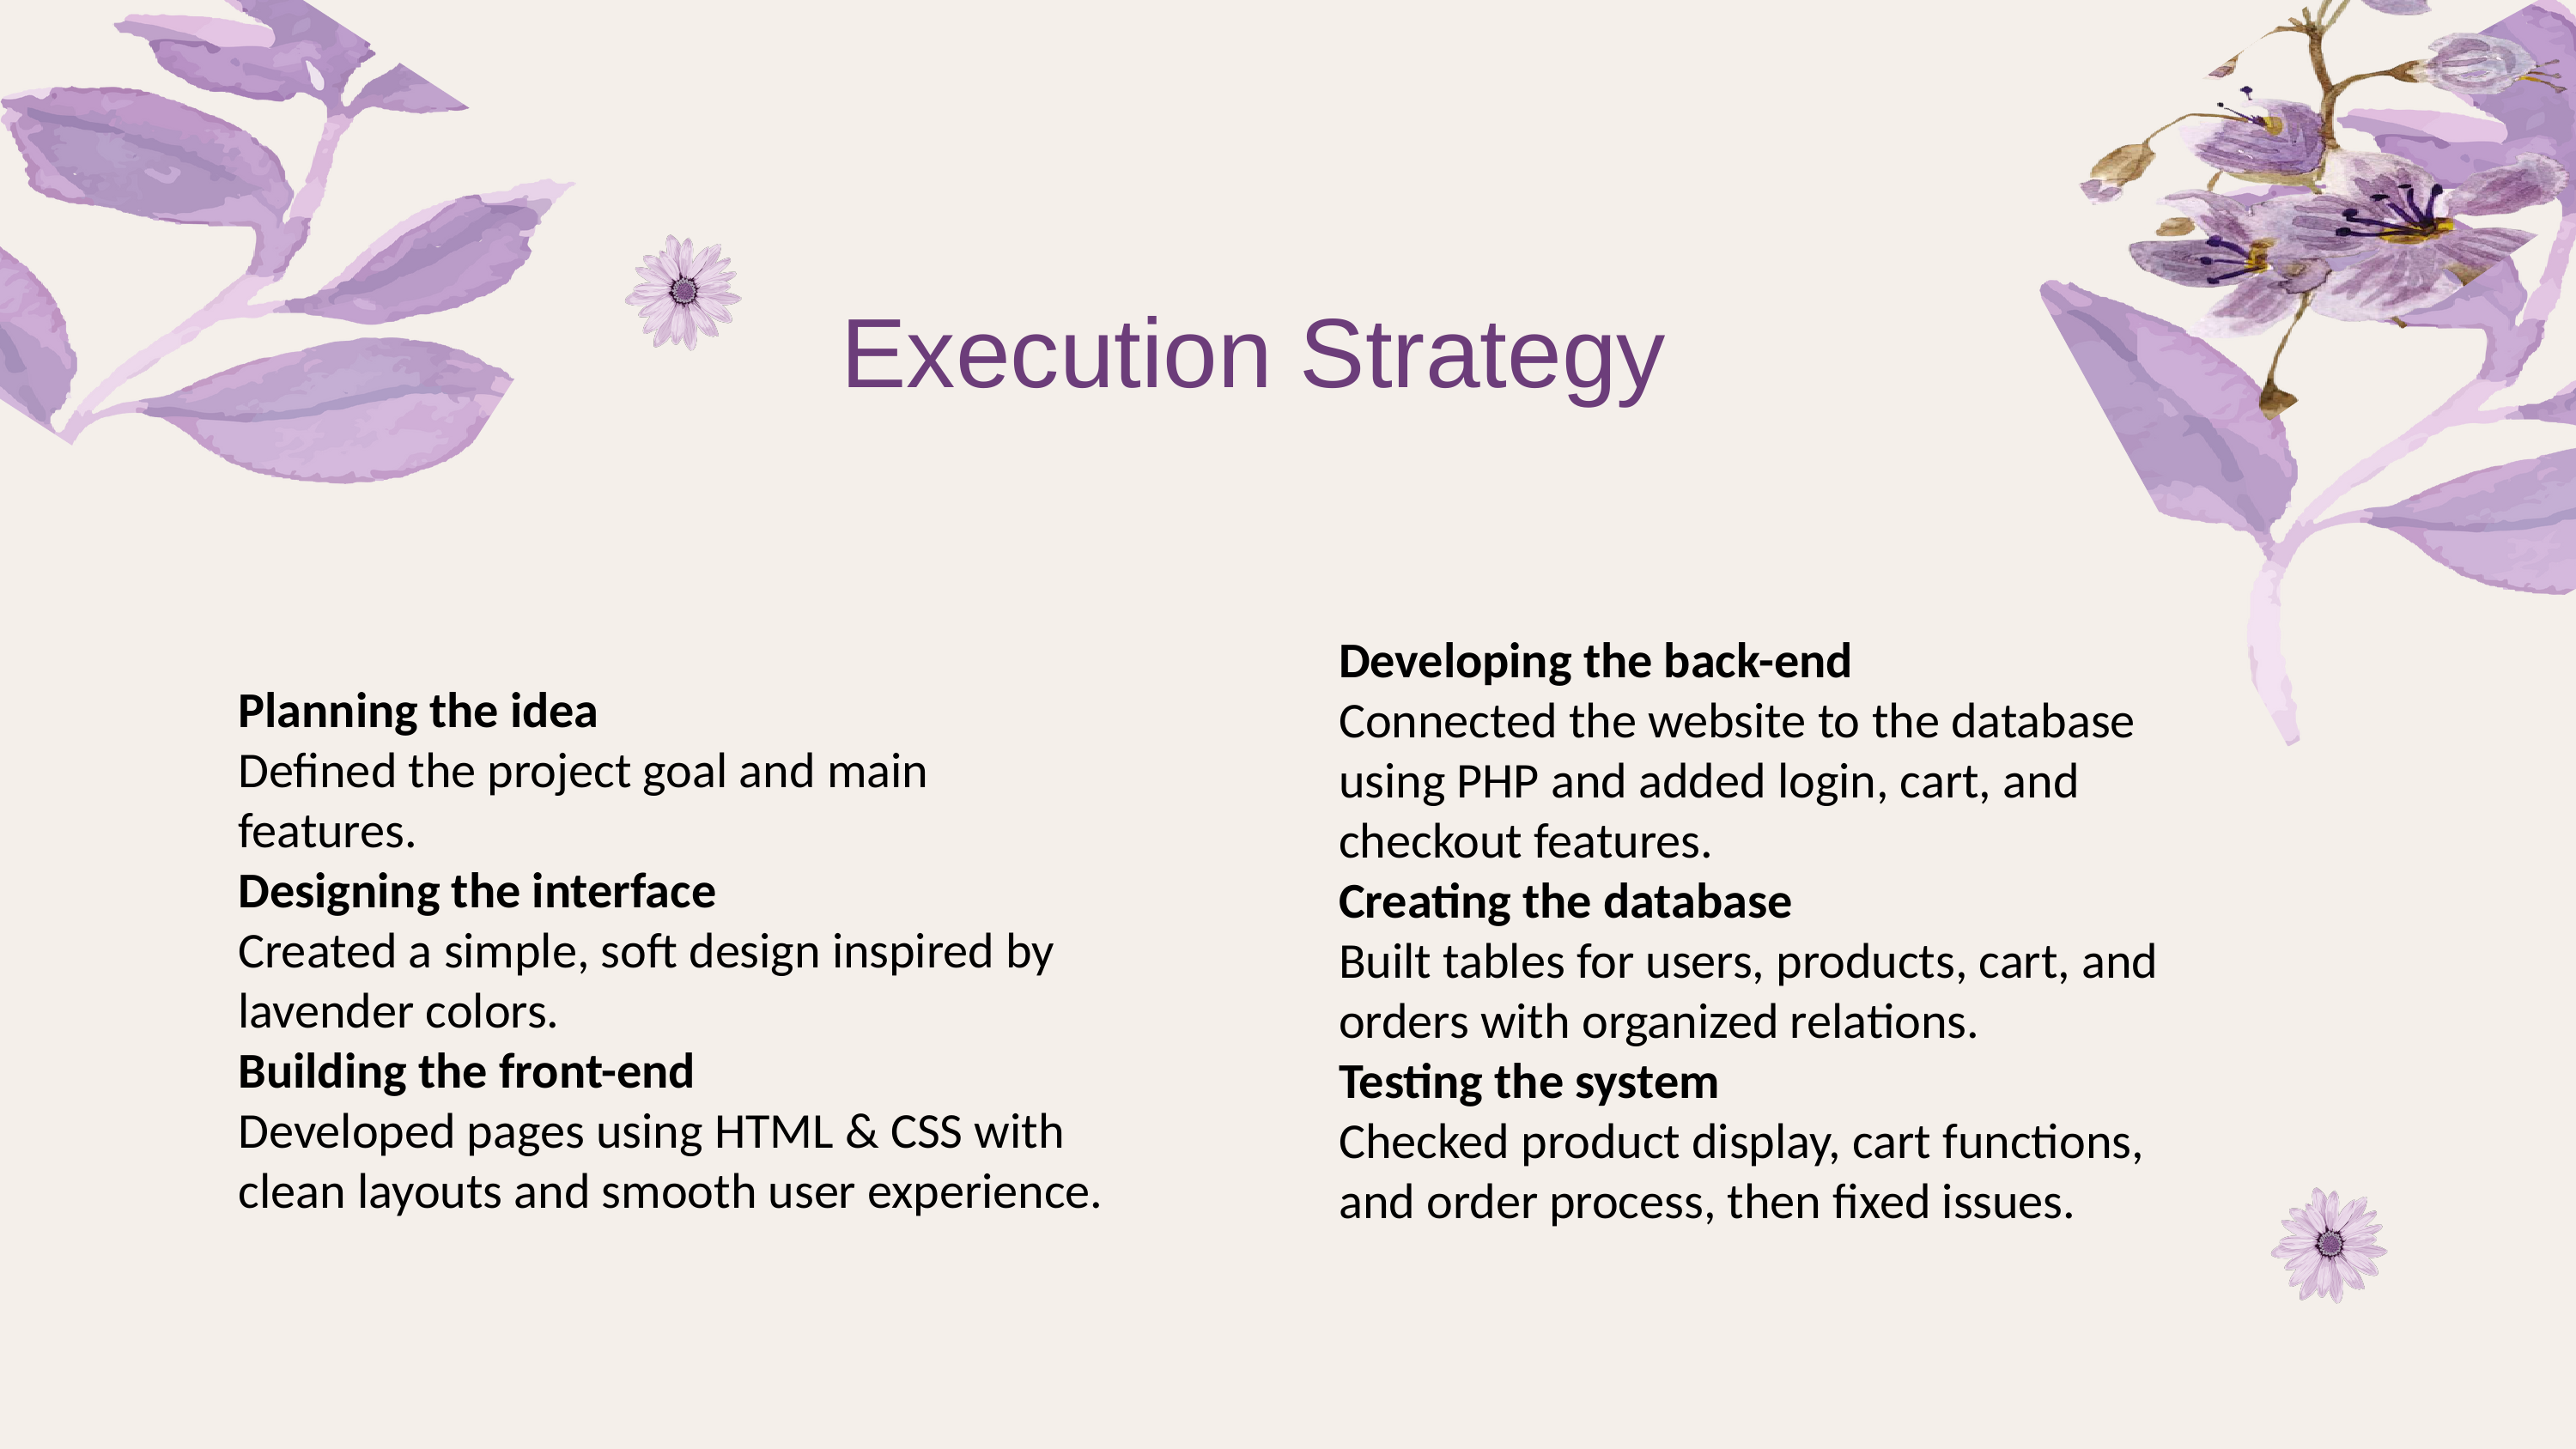

Execution Strategy

Developing the back-end
Connected the website to the database using PHP and added login, cart, and checkout features.
Creating the database
Built tables for users, products, cart, and orders with organized relations.
Testing the system
Checked product display, cart functions, and order process, then fixed issues.
Planning the idea
Defined the project goal and main features.
Designing the interface
Created a simple, soft design inspired by lavender colors.
Building the front-end
Developed pages using HTML & CSS with clean layouts and smooth user experience.